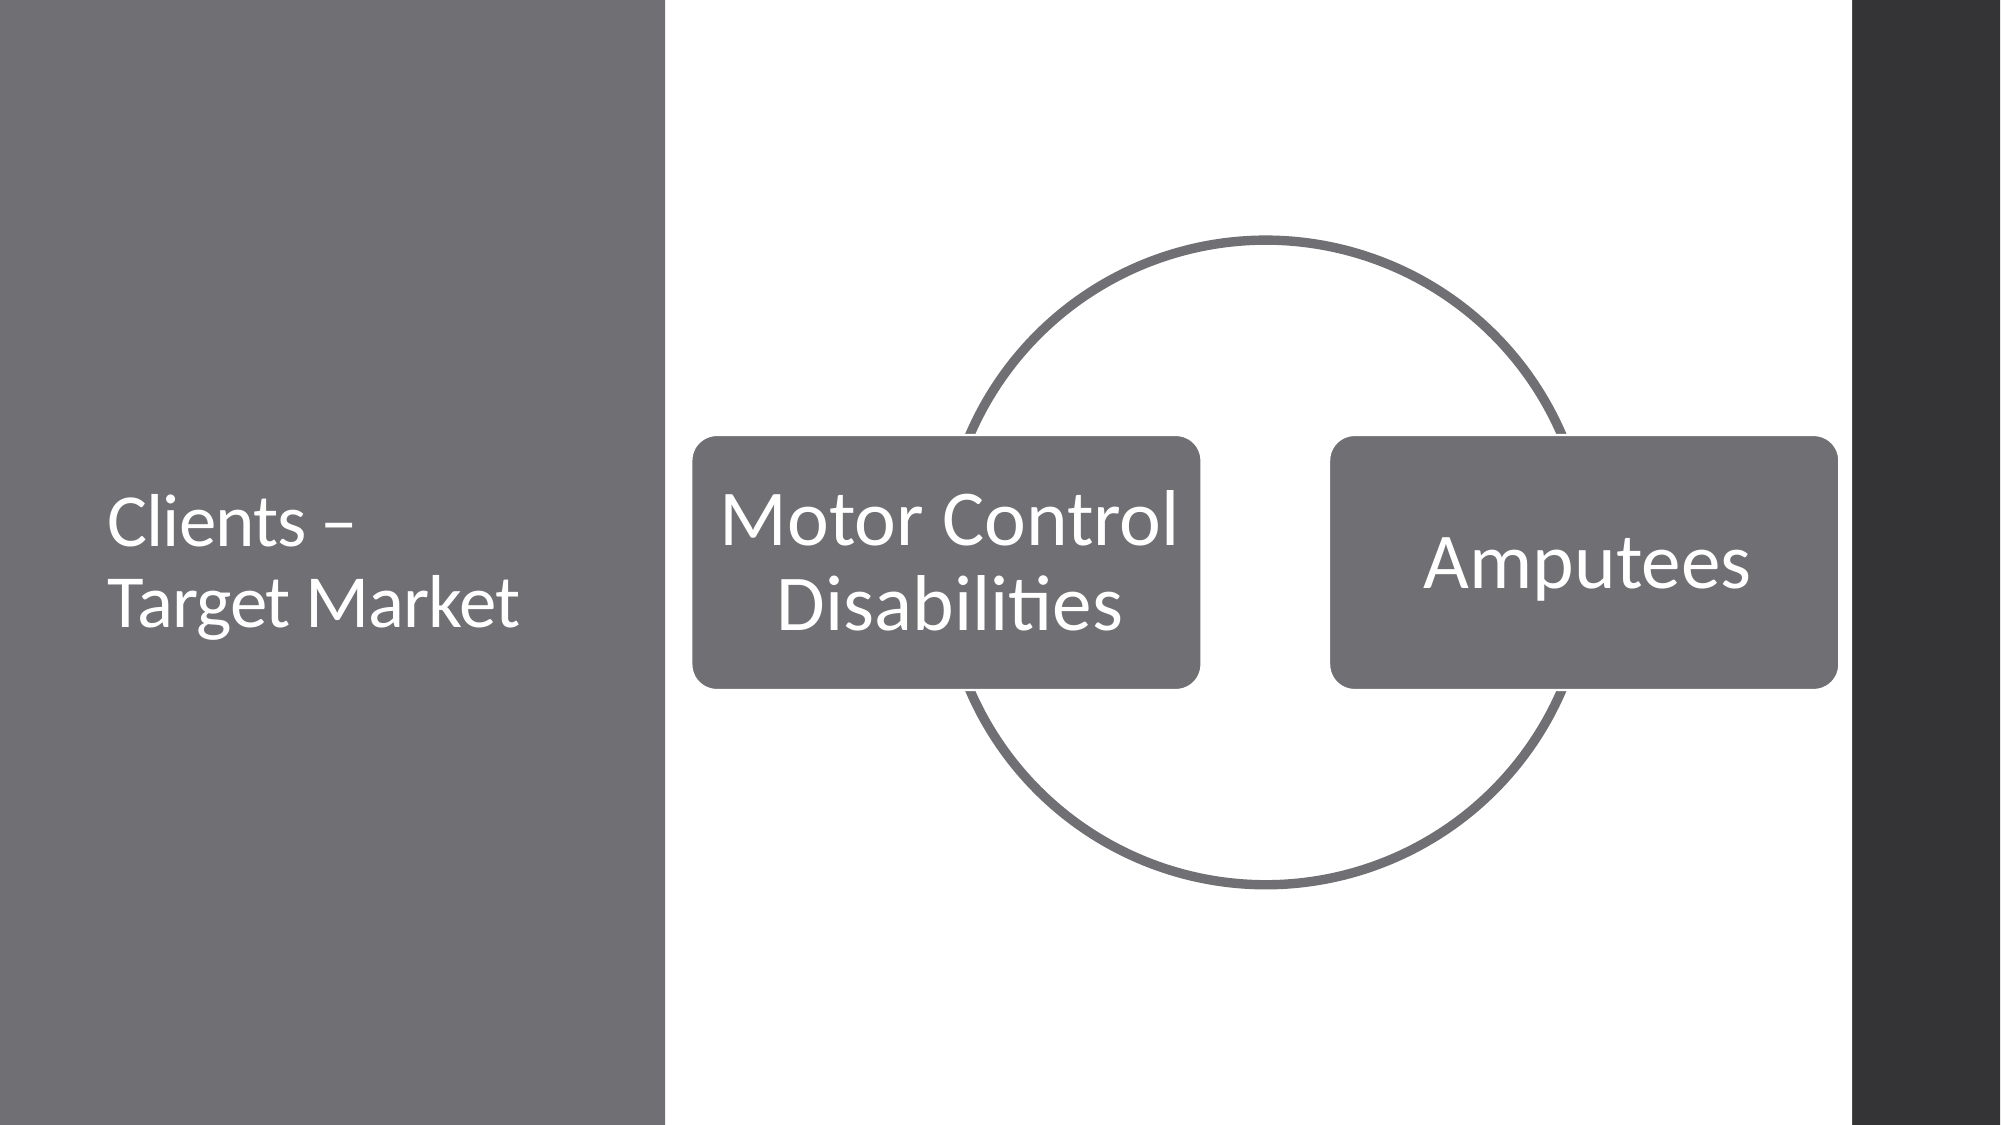

Motor Control Disabilities
Amputees
# Clients – Target Market